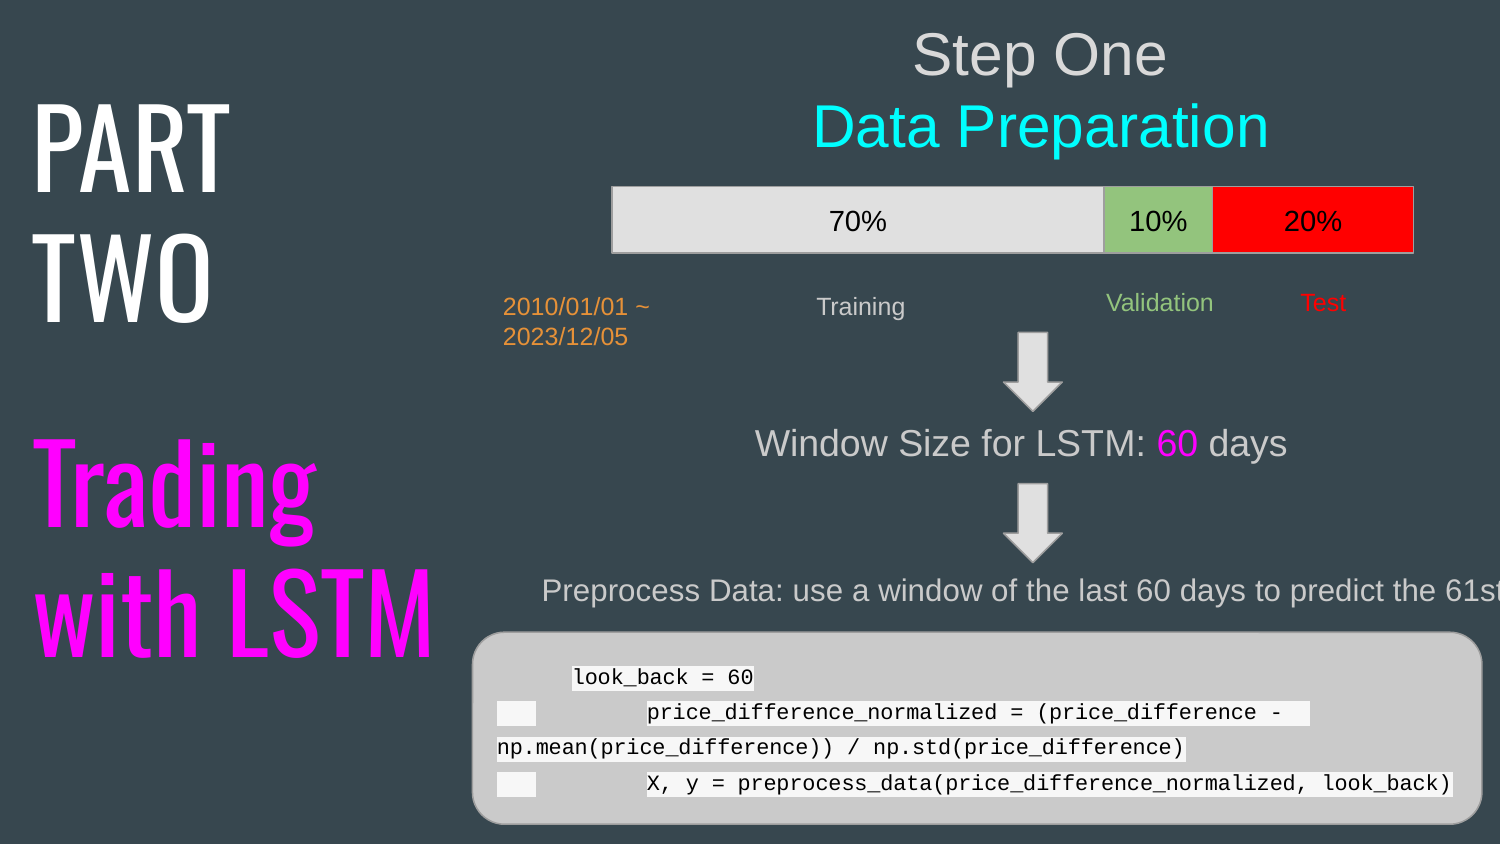

Step One
            Data Preparation
PART
TWO
70%
10%
20%
  Validation
  Test
2010/01/01 ~ 2023/12/05
               Training

 Window Size for LSTM: 60 days
Trading with LSTM

  Preprocess Data: use a window of the last 60 days to predict the 61st day

look_back = 60
   	price_difference_normalized = (price_difference -   np.mean(price_difference)) / np.std(price_difference)
   	X, y = preprocess_data(price_difference_normalized, look_back)